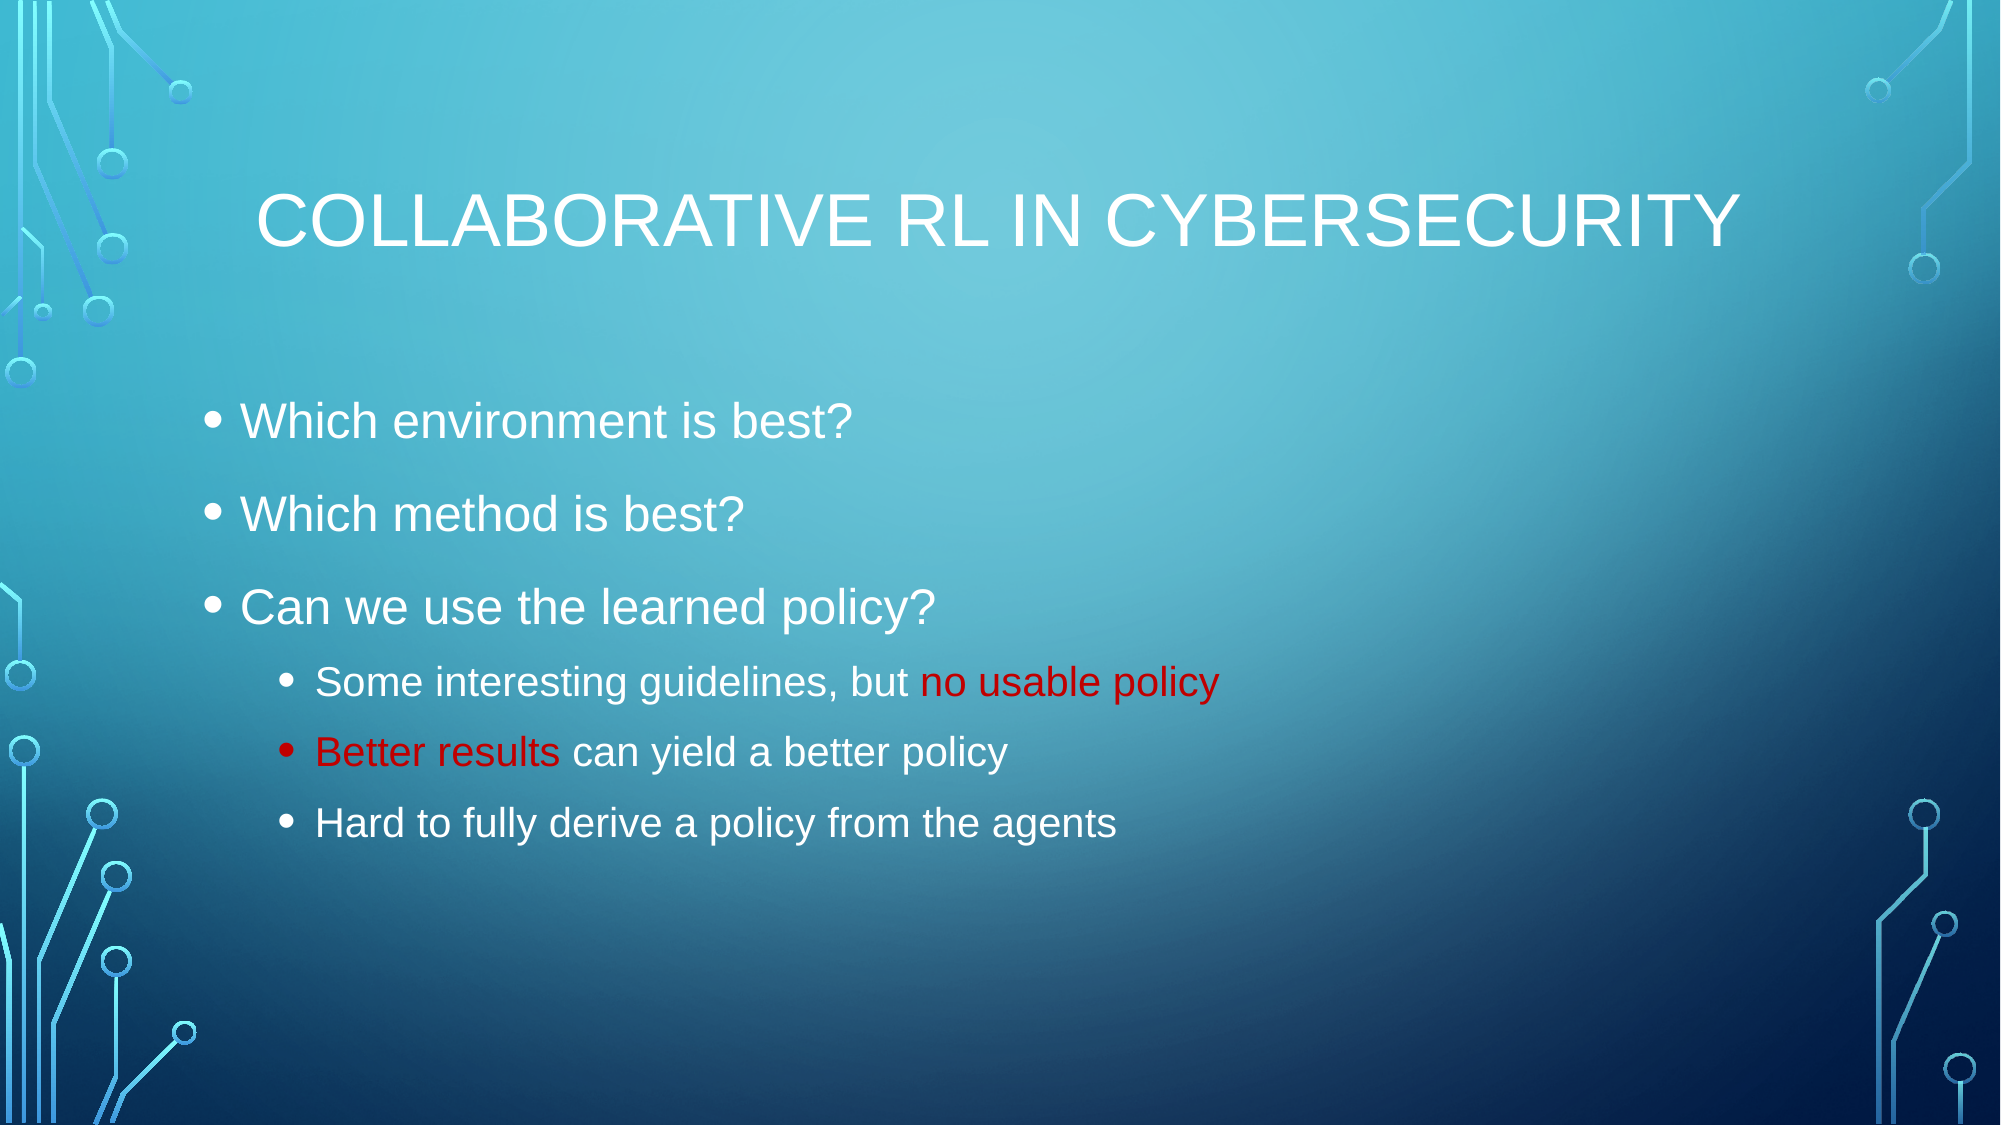

# Collaborative rl in cybersecurity
Which environment is best?
Which method is best?
Can we use the learned policy?
Some interesting guidelines, but no usable policy
Better results can yield a better policy
Hard to fully derive a policy from the agents